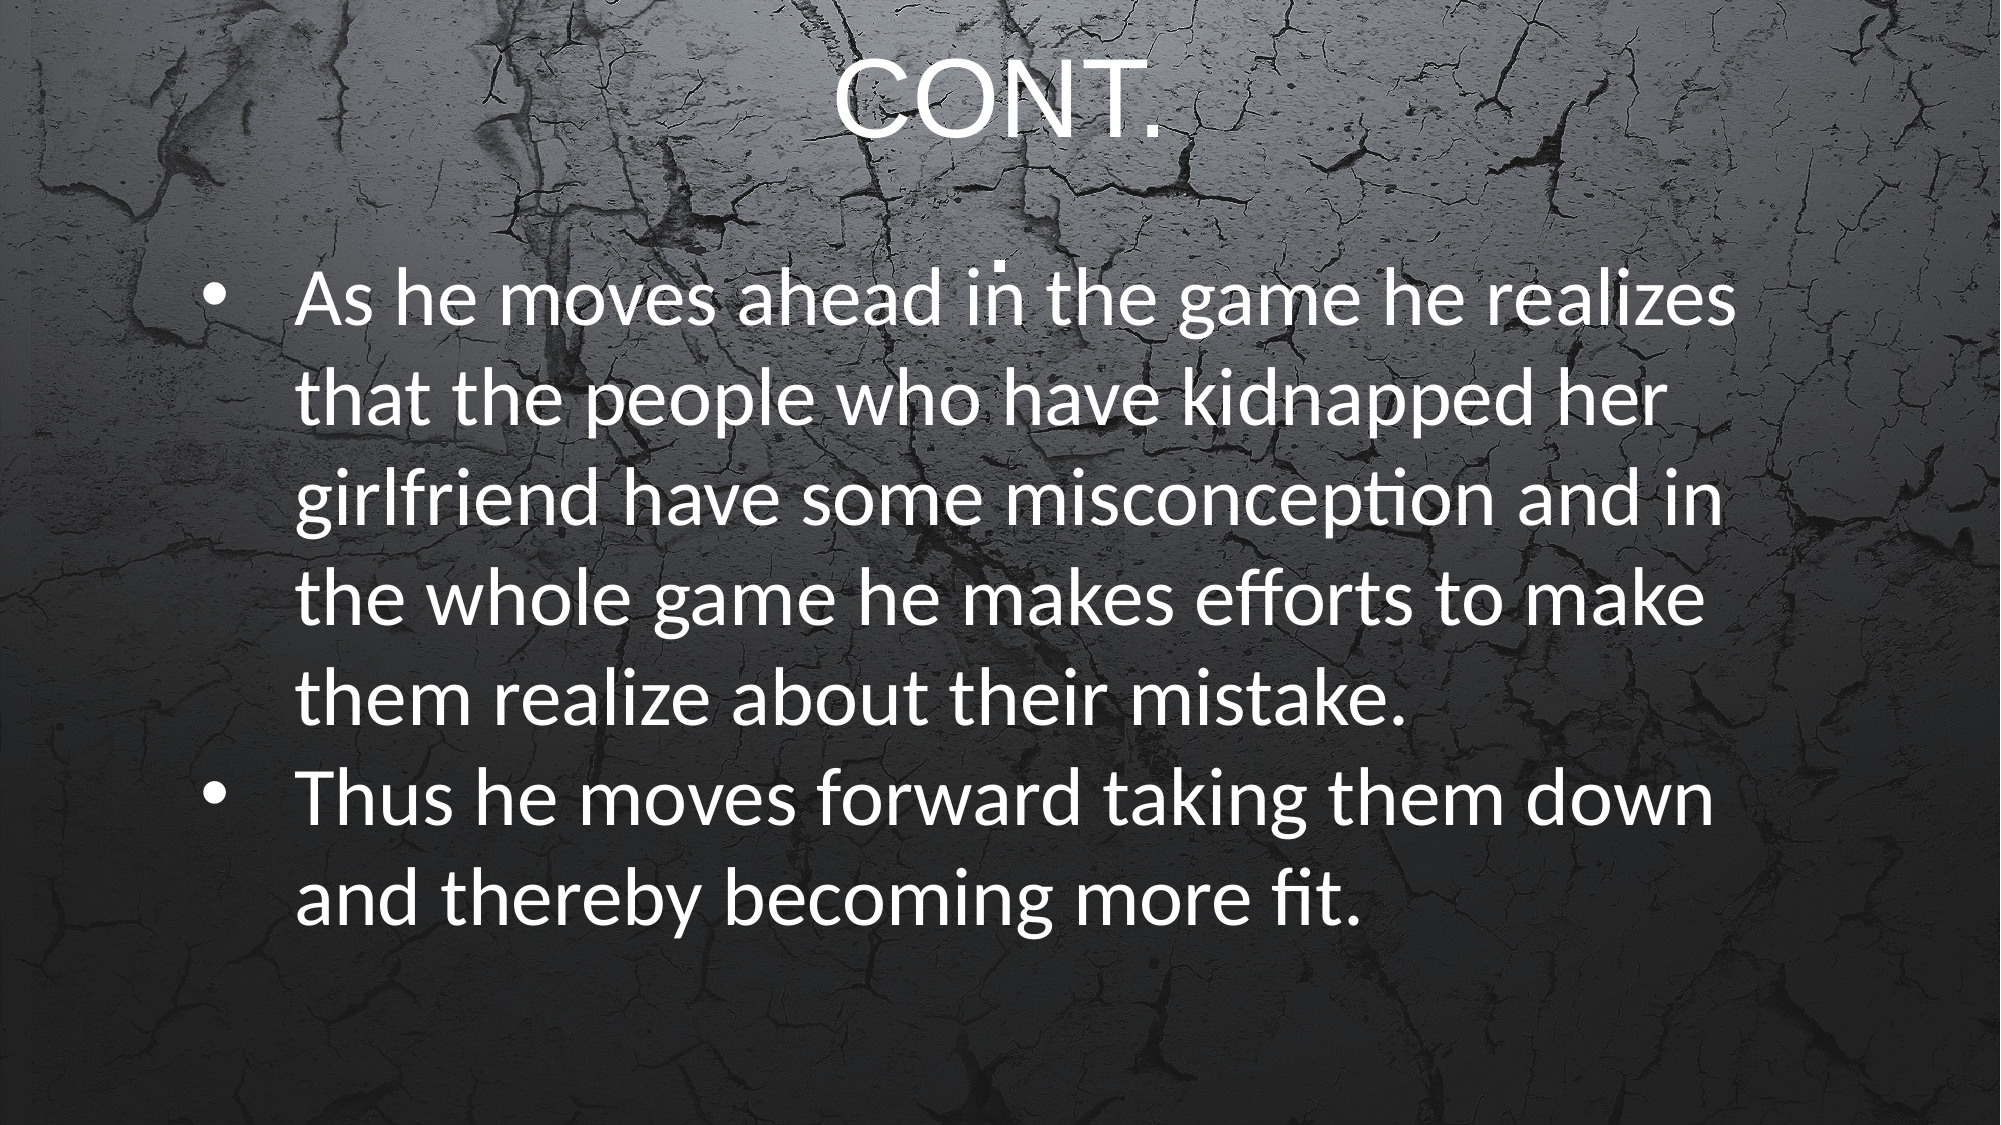

CONT..
As he moves ahead in the game he realizes that the people who have kidnapped her girlfriend have some misconception and in the whole game he makes efforts to make them realize about their mistake.
Thus he moves forward taking them down and thereby becoming more fit.